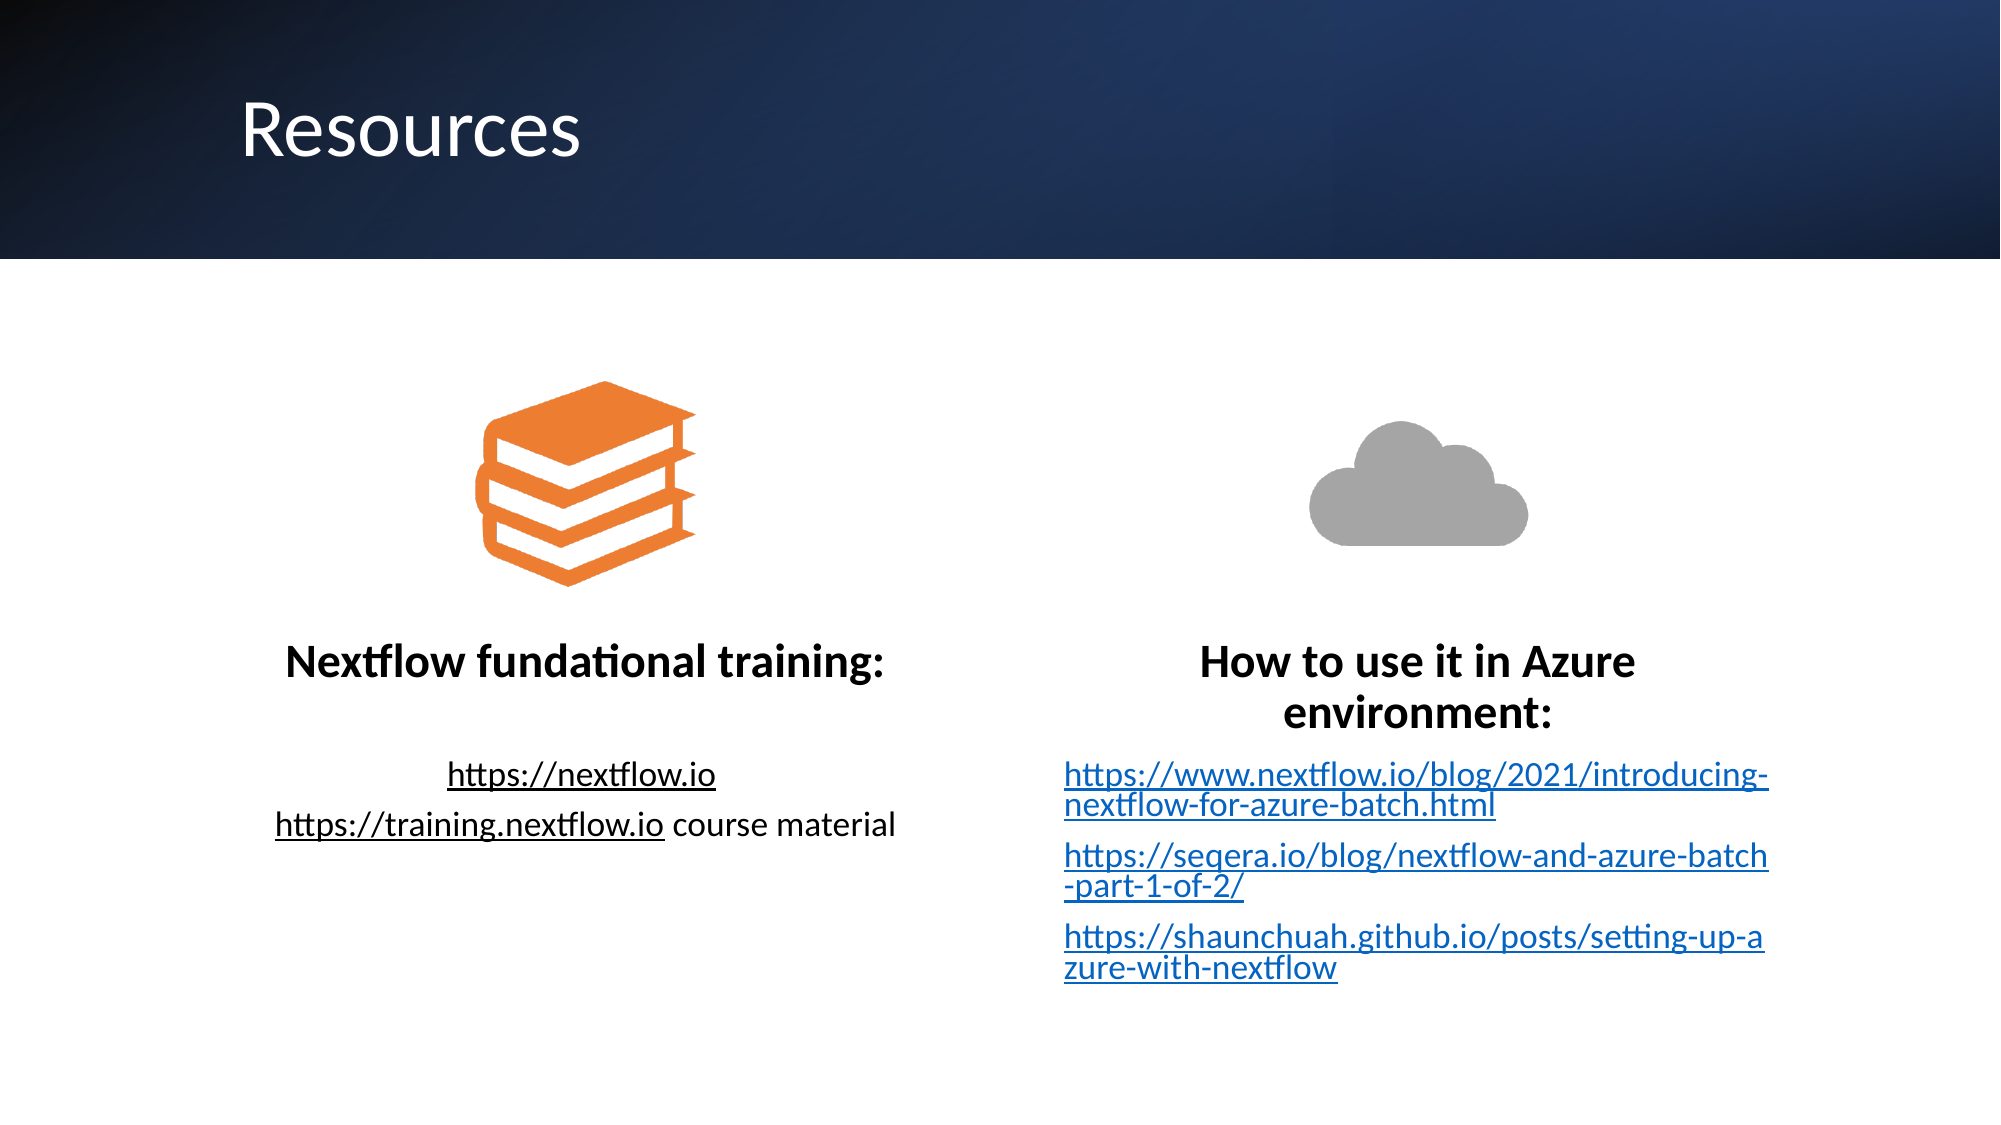

# Resources
Nextflow fundational training:
https://nextflow.io
https://training.nextflow.io course material
How to use it in Azure environment:
https://www.nextflow.io/blog/2021/introducing-nextflow-for-azure-batch.html
https://seqera.io/blog/nextflow-and-azure-batch-part-1-of-2/
https://shaunchuah.github.io/posts/setting-up-azure-with-nextflow